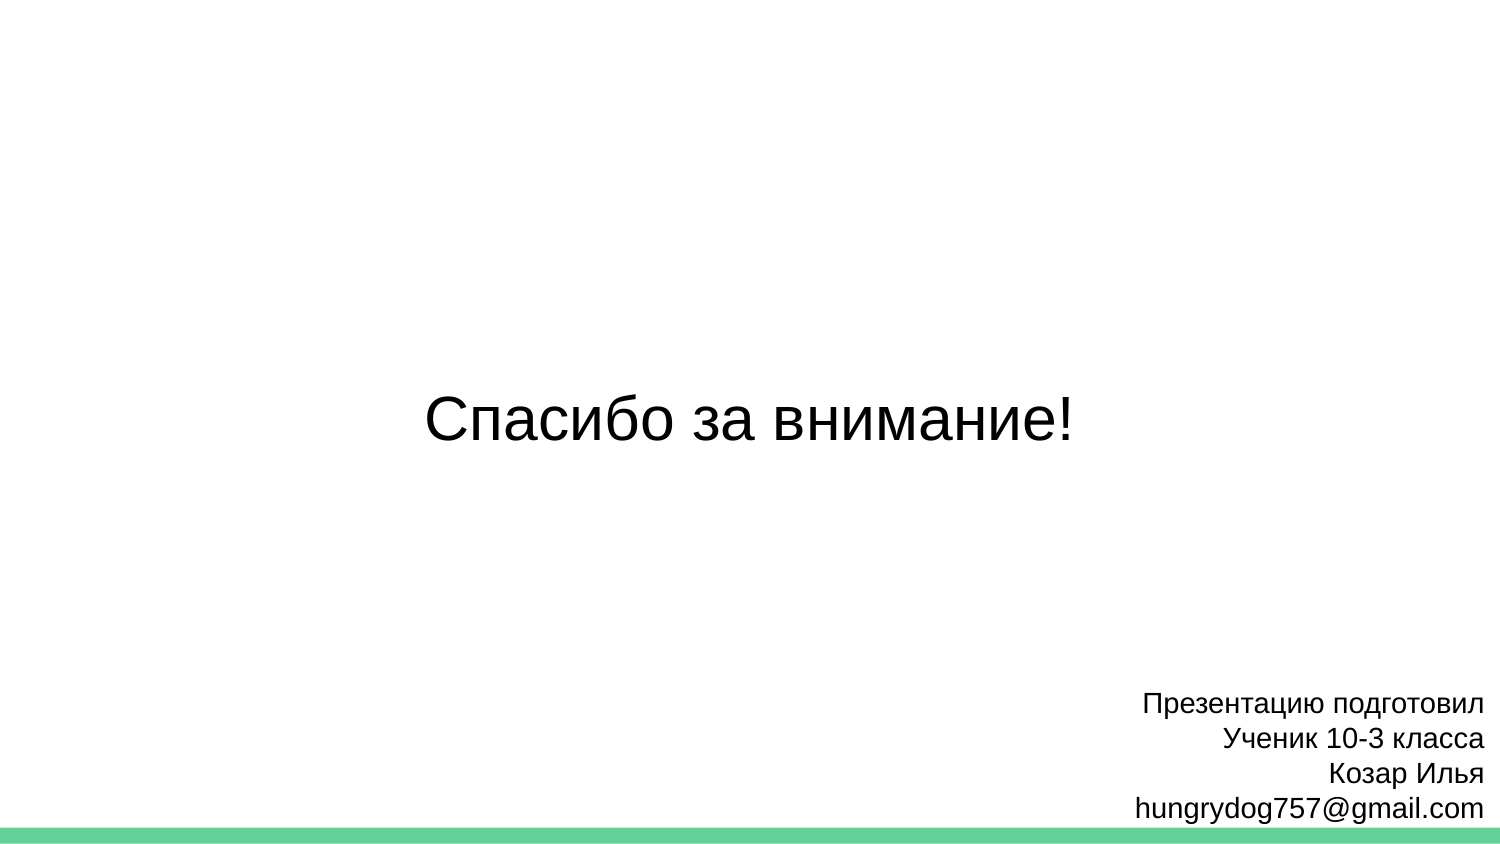

Спасибо за внимание!
Презентацию подготовил
Ученик 10-3 класса
Козар Илья
hungrydog757@gmail.com